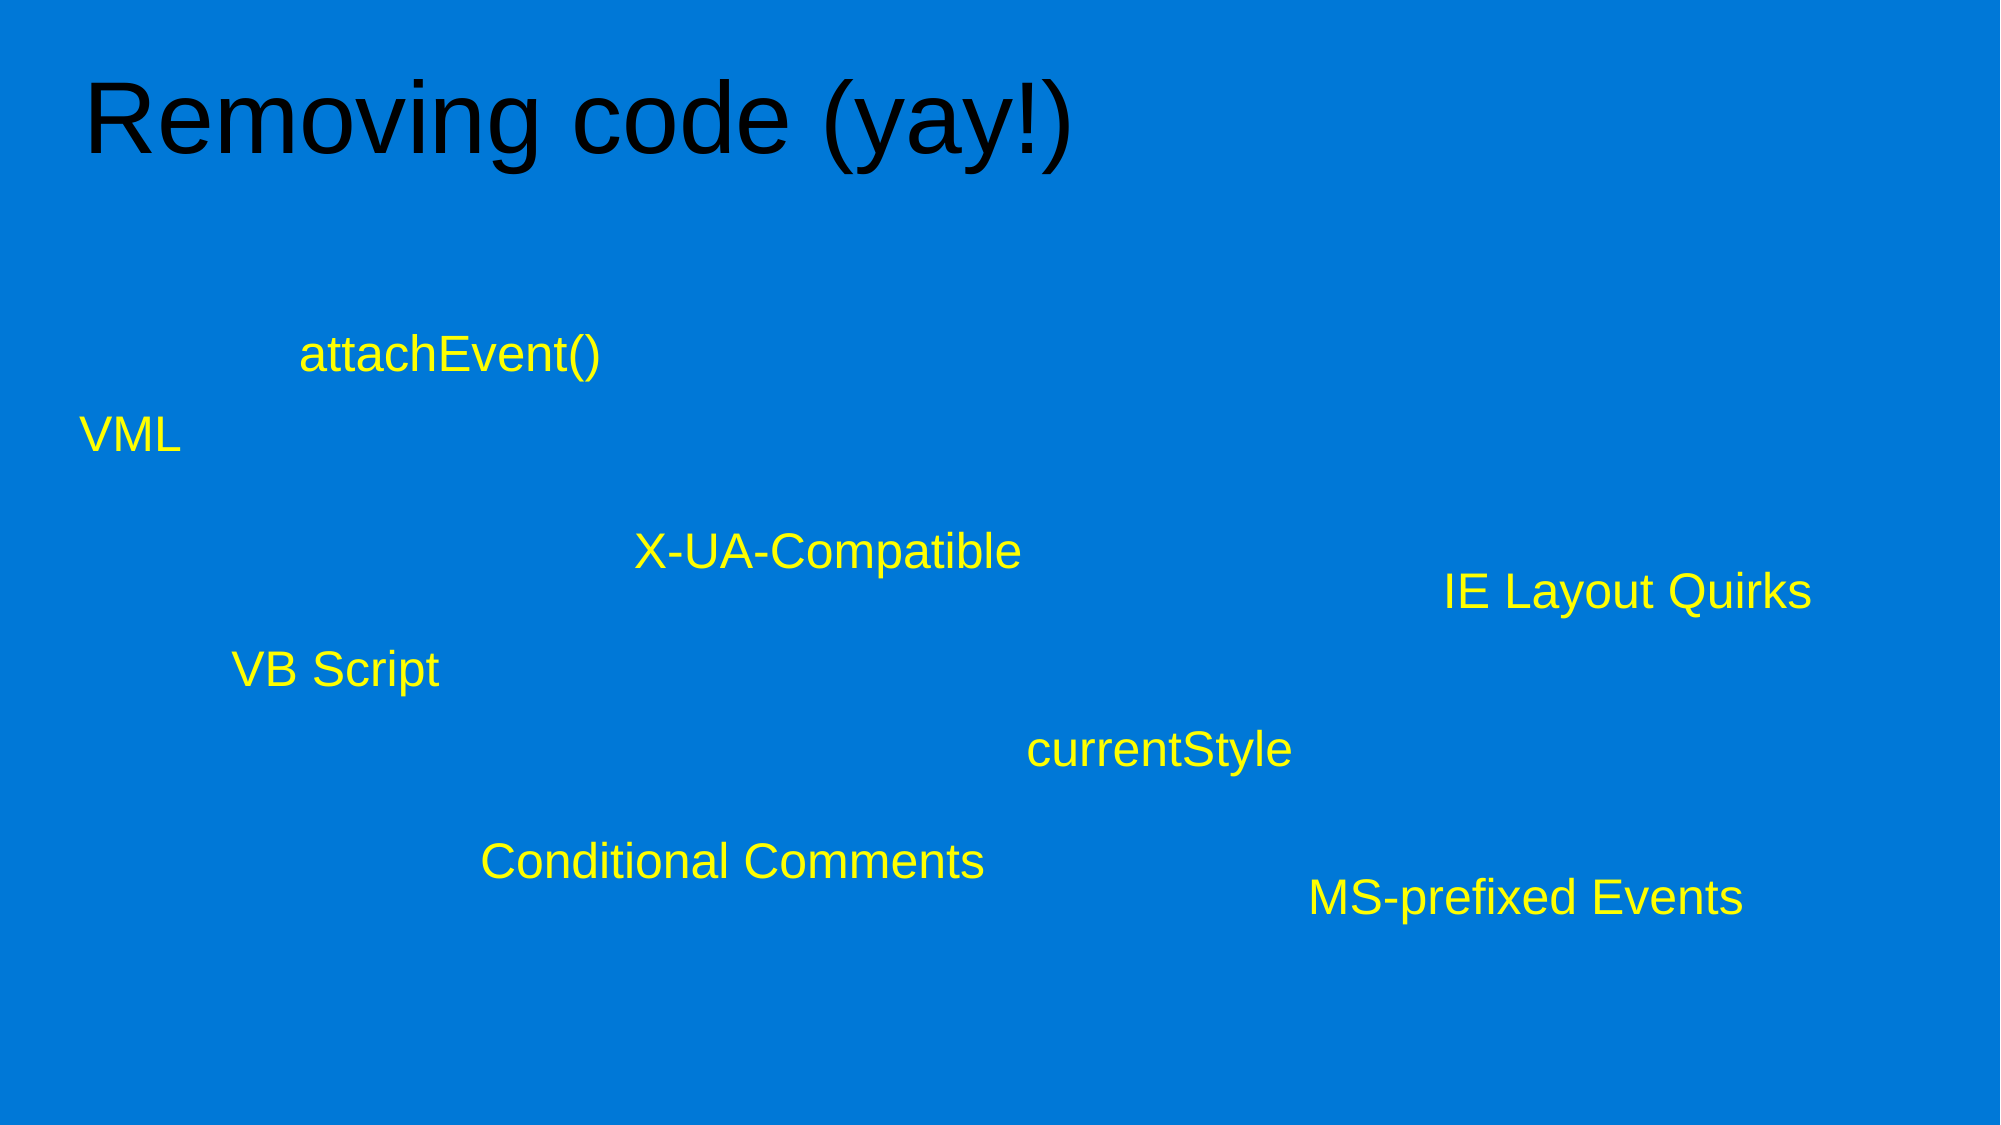

Removing code (yay!)
attachEvent()
VML
X-UA-Compatible
IE Layout Quirks
VB Script
currentStyle
Conditional Comments
MS-prefixed Events